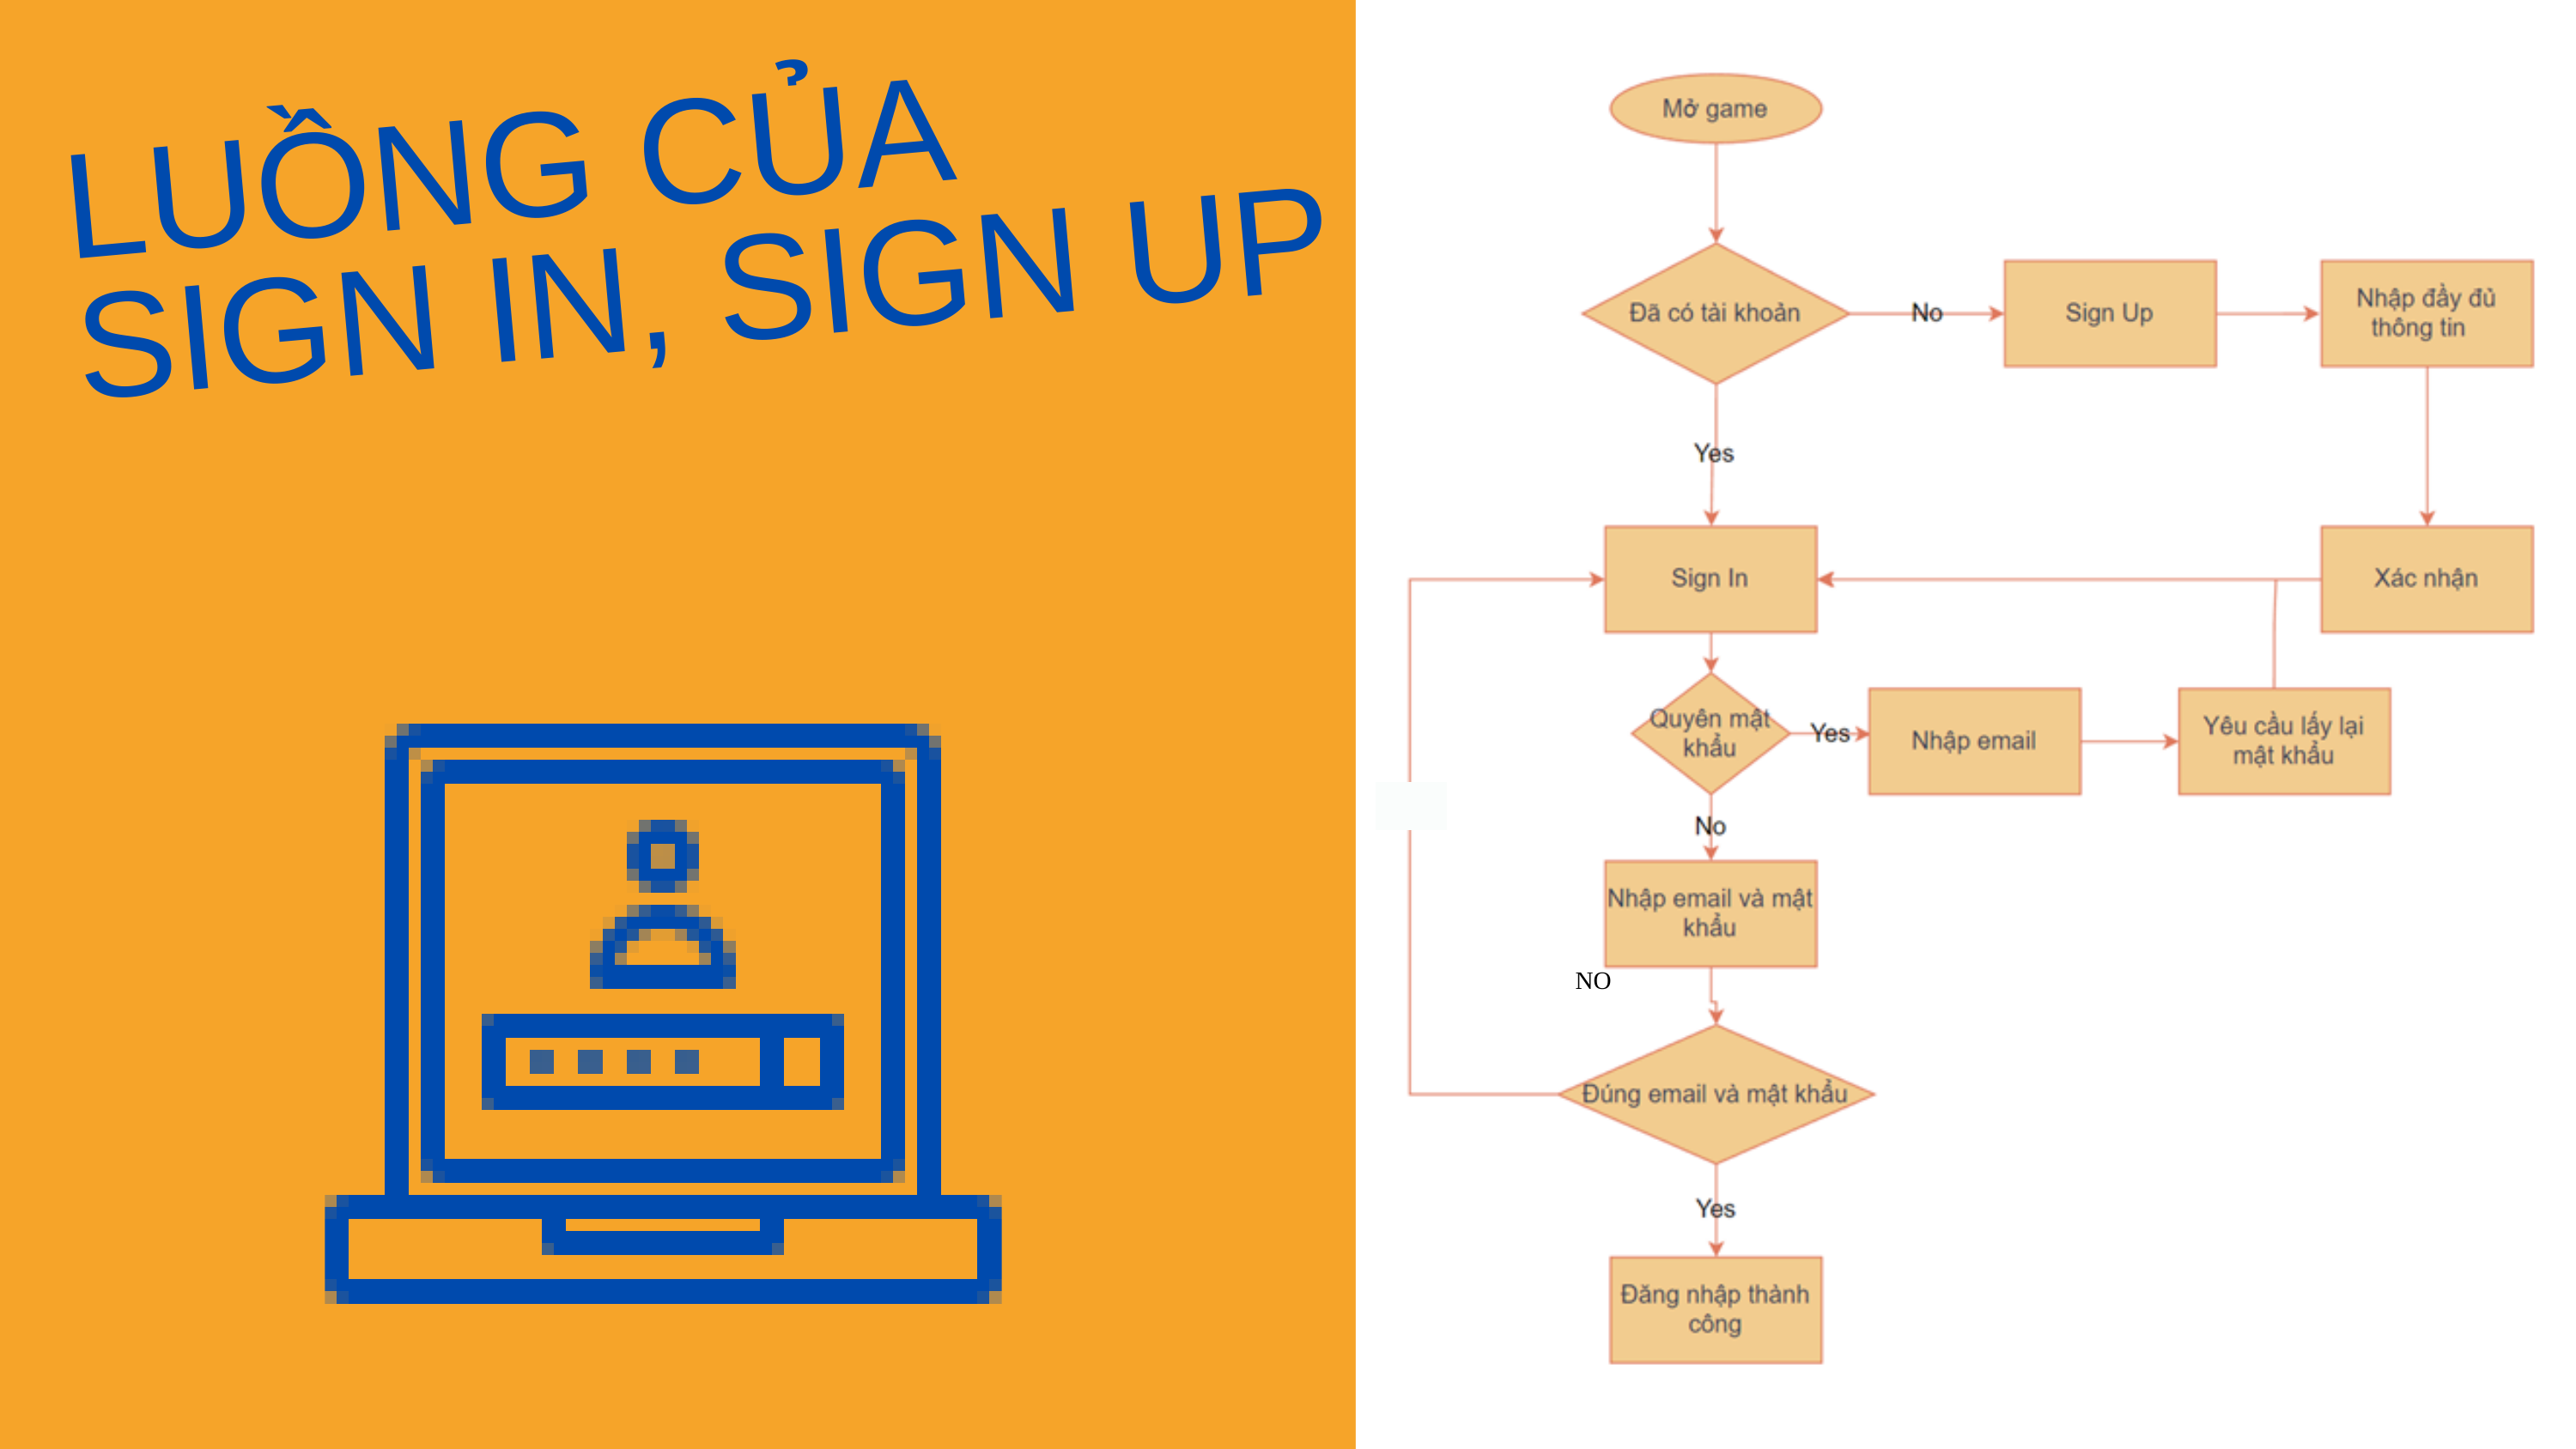

LUỒNG CỦA SIGN IN, SIGN UP

NO